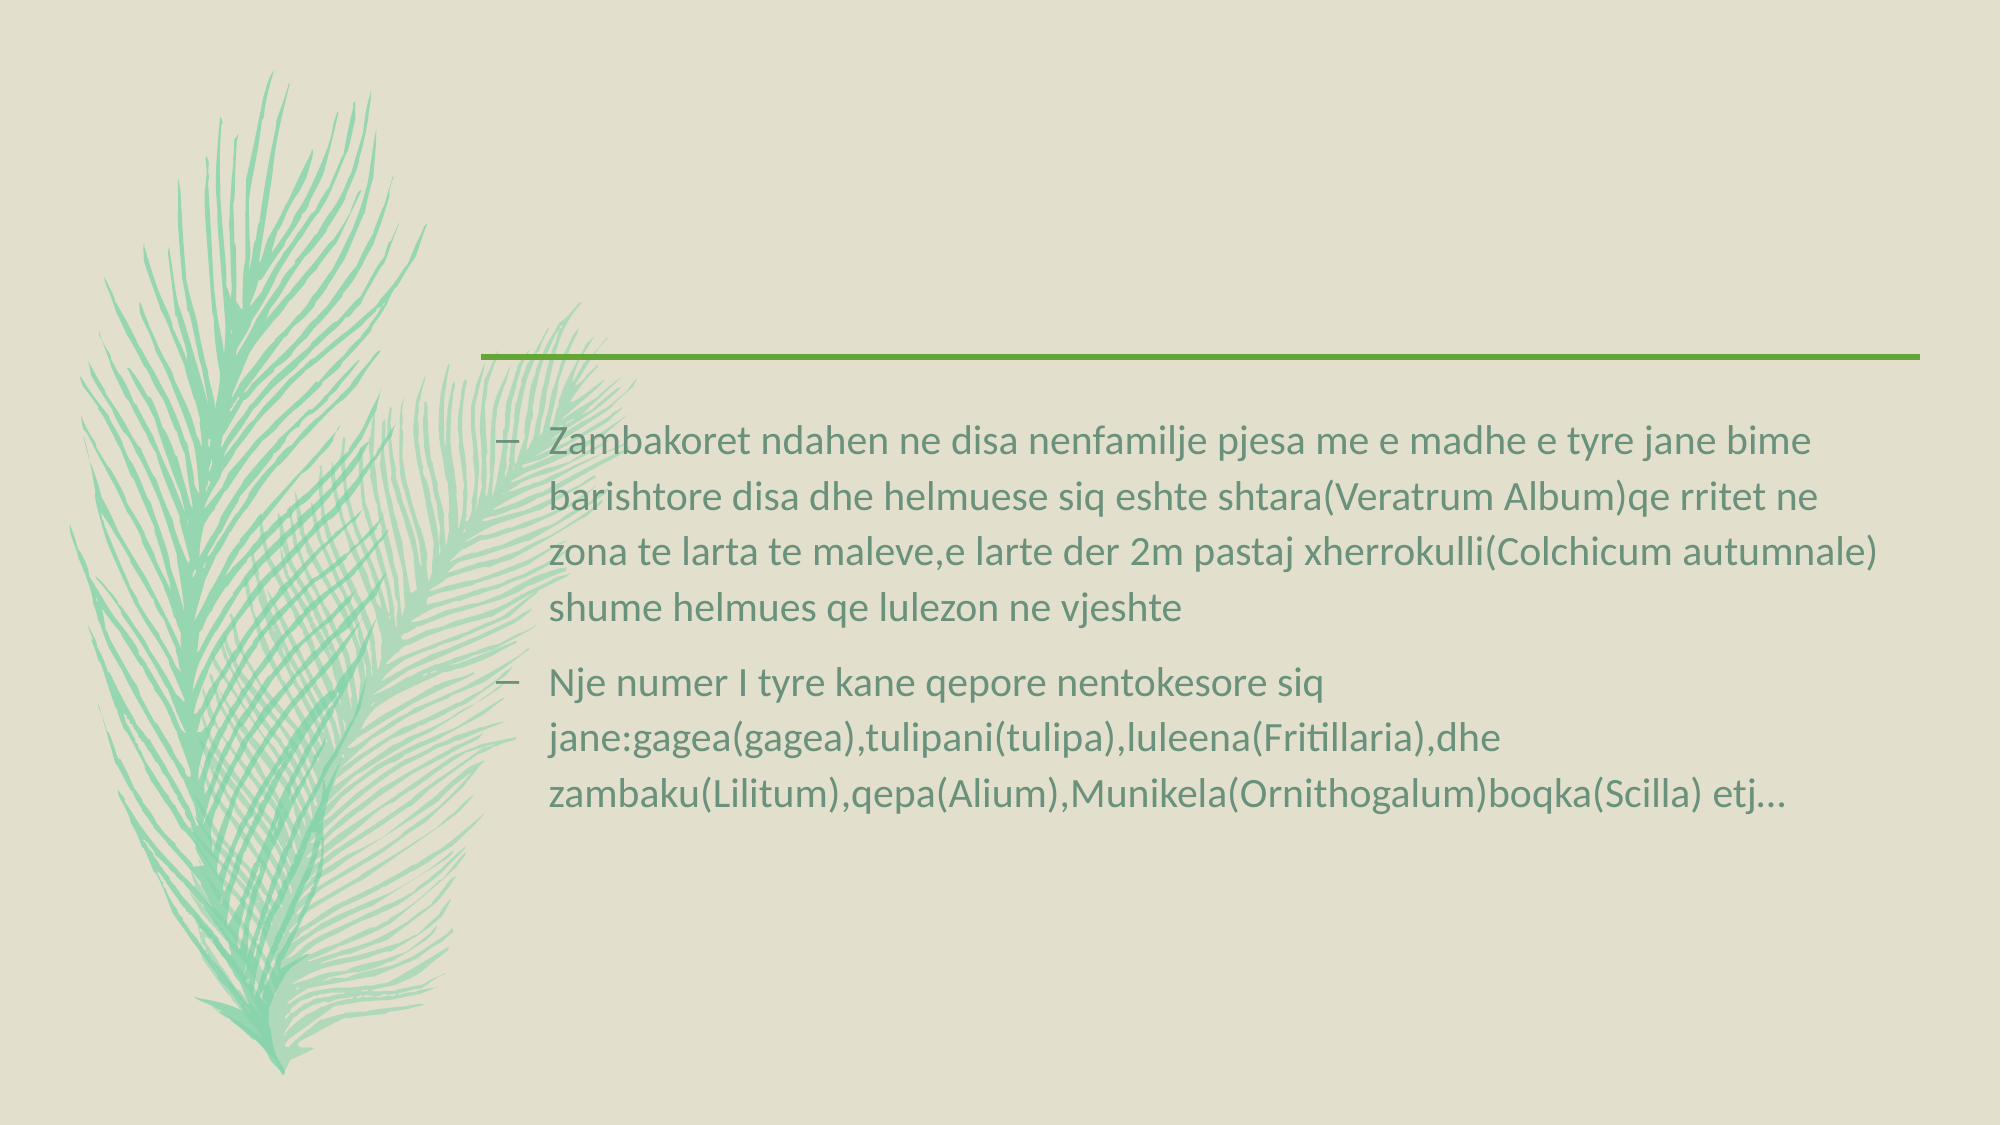

#
Zambakoret ndahen ne disa nenfamilje pjesa me e madhe e tyre jane bime barishtore disa dhe helmuese siq eshte shtara(Veratrum Album)qe rritet ne zona te larta te maleve,e larte der 2m pastaj xherrokulli(Colchicum autumnale) shume helmues qe lulezon ne vjeshte
Nje numer I tyre kane qepore nentokesore siq jane:gagea(gagea),tulipani(tulipa),luleena(Fritillaria),dhe zambaku(Lilitum),qepa(Alium),Munikela(Ornithogalum)boqka(Scilla) etj…